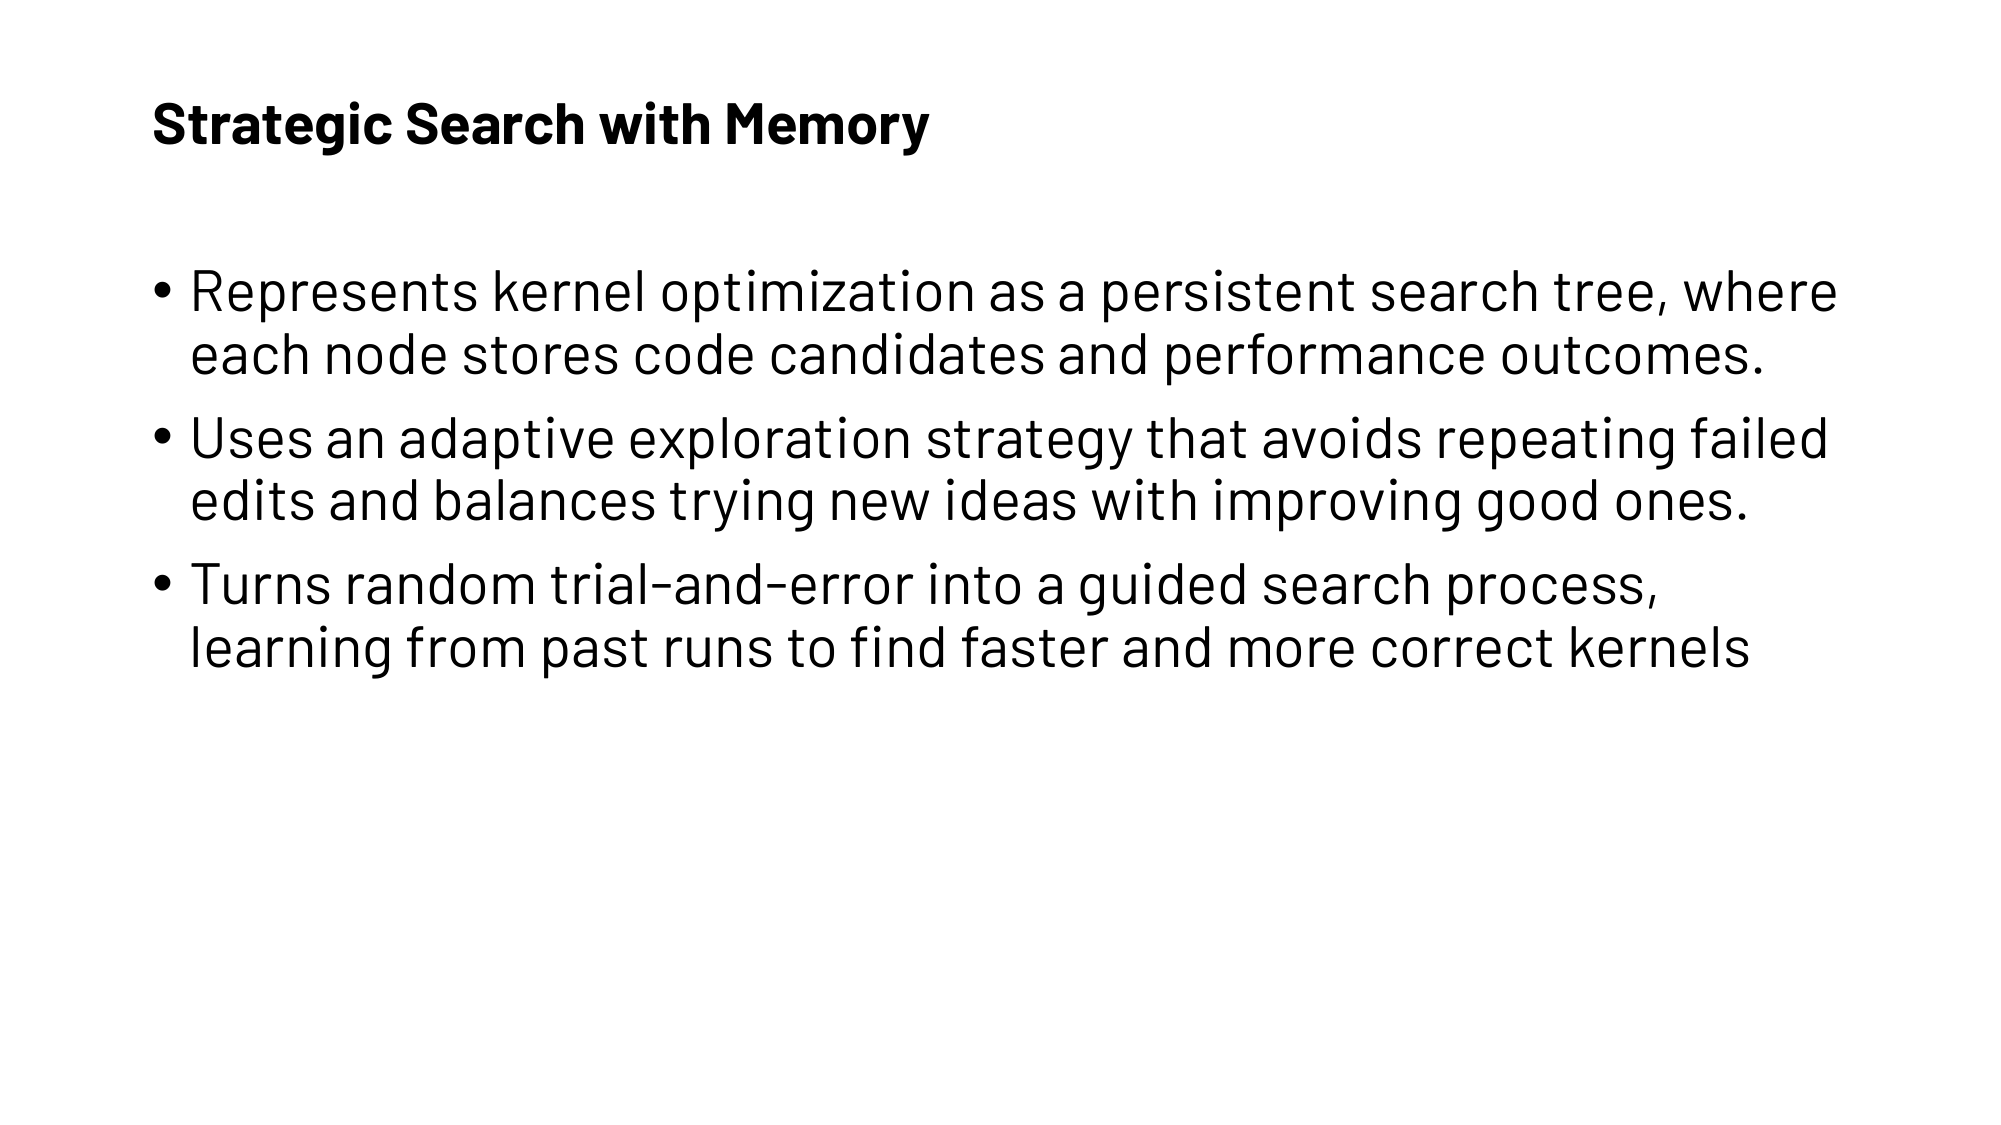

Strategic Search with Memory

Represents kernel optimization as a persistent search tree, where each node stores code candidates and performance outcomes.
Uses an adaptive exploration strategy that avoids repeating failed edits and balances trying new ideas with improving good ones.
Turns random trial-and-error into a guided search process, learning from past runs to find faster and more correct kernels